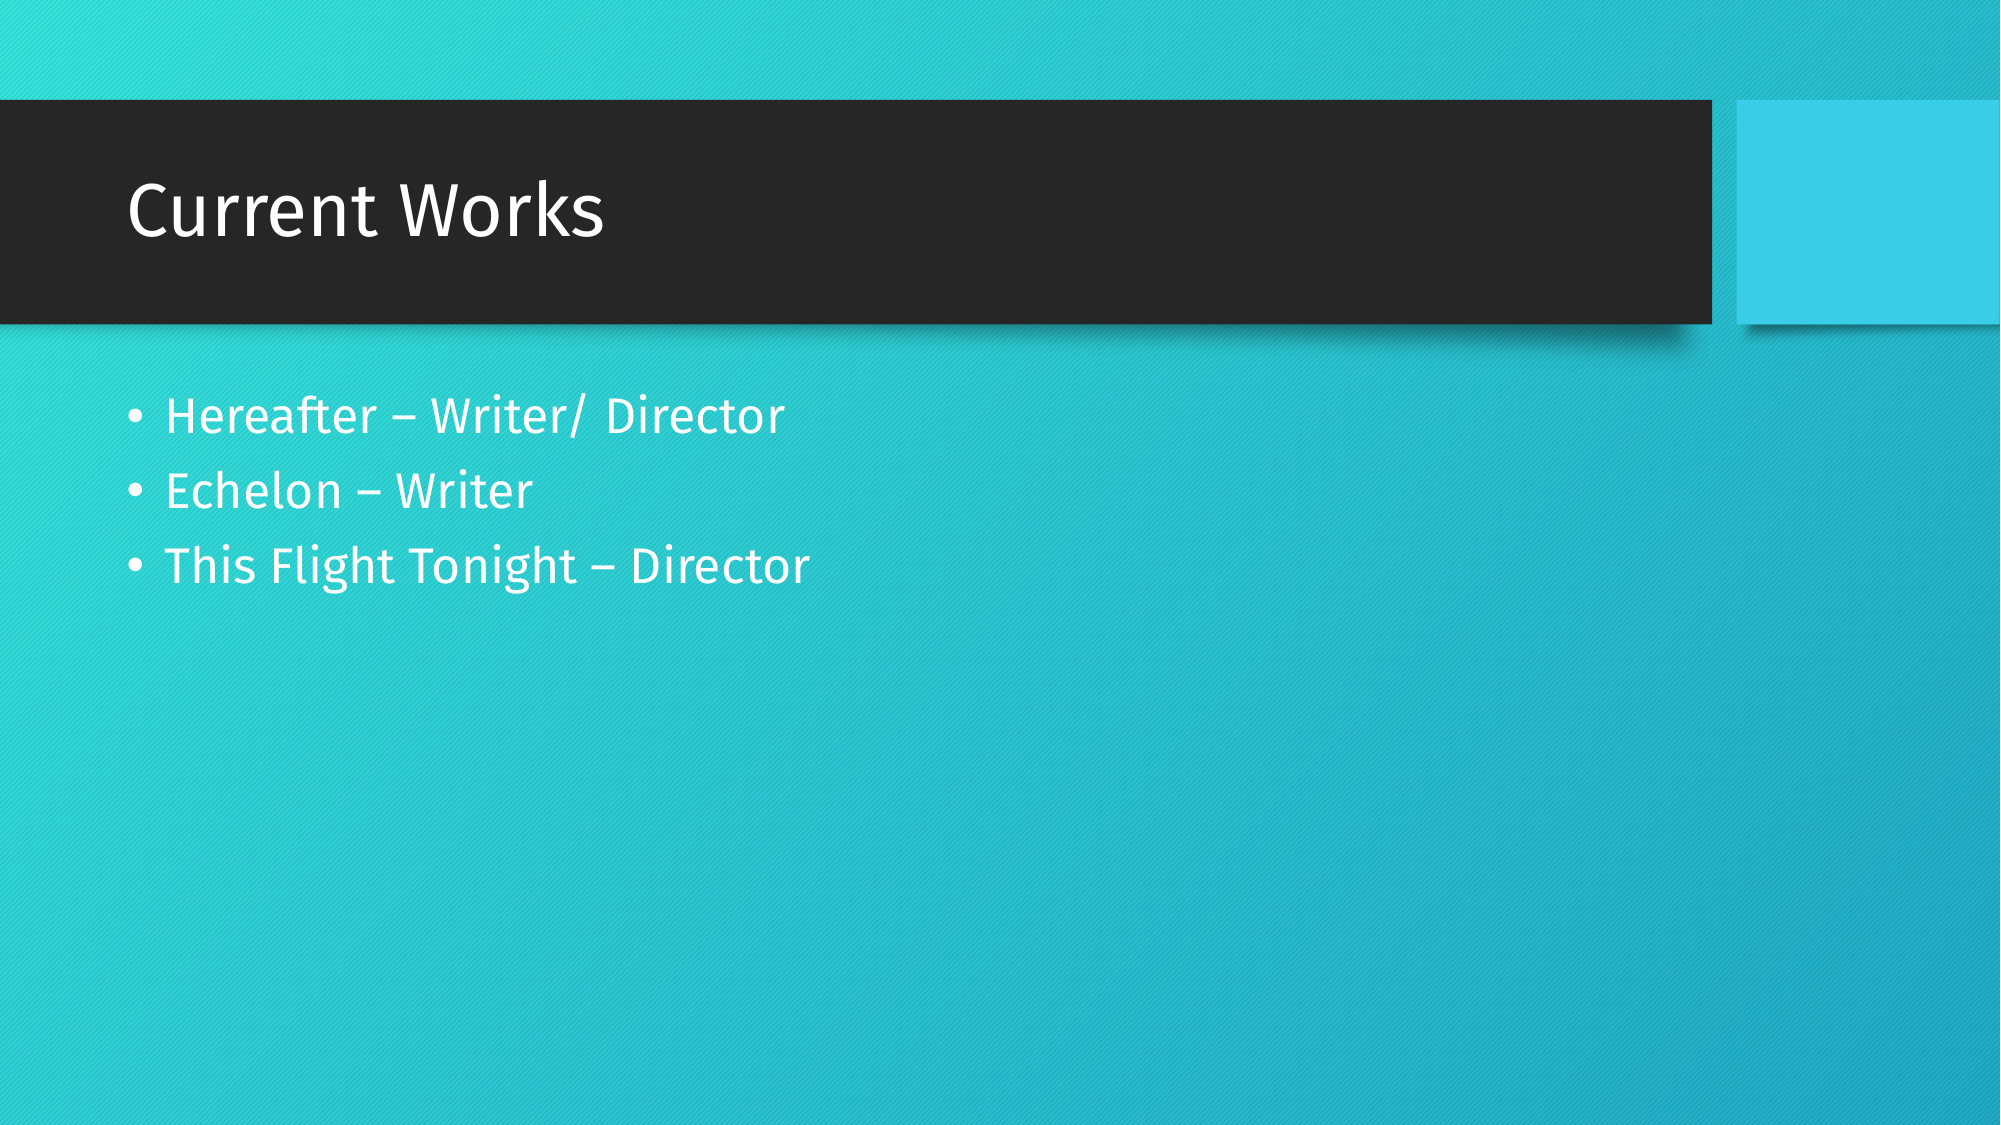

# Current Works
Hereafter – Writer/ Director
Echelon – Writer
This Flight Tonight – Director